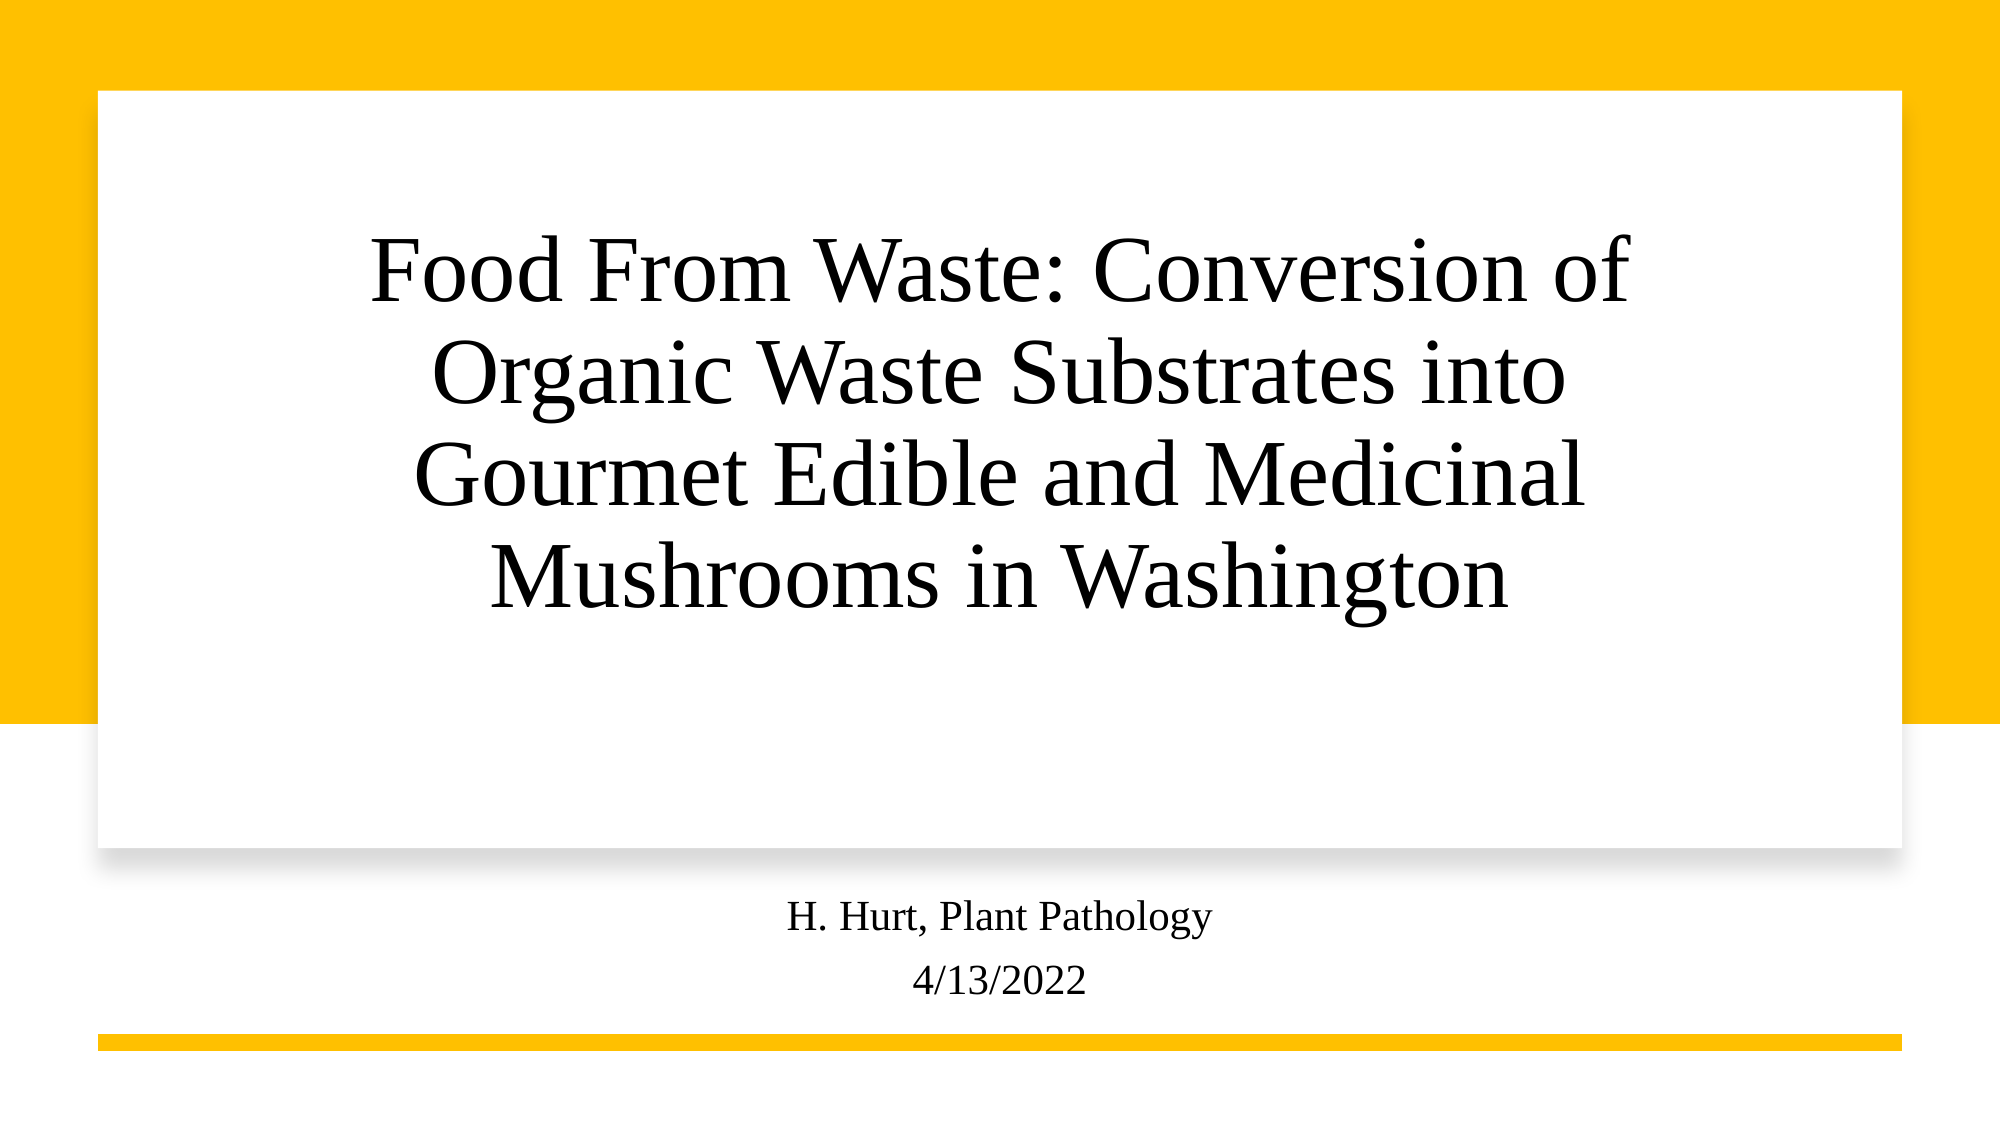

# Food From Waste: Conversion of Organic Waste Substrates into Gourmet Edible and Medicinal Mushrooms in Washington
H. Hurt, Plant Pathology
4/13/2022
1